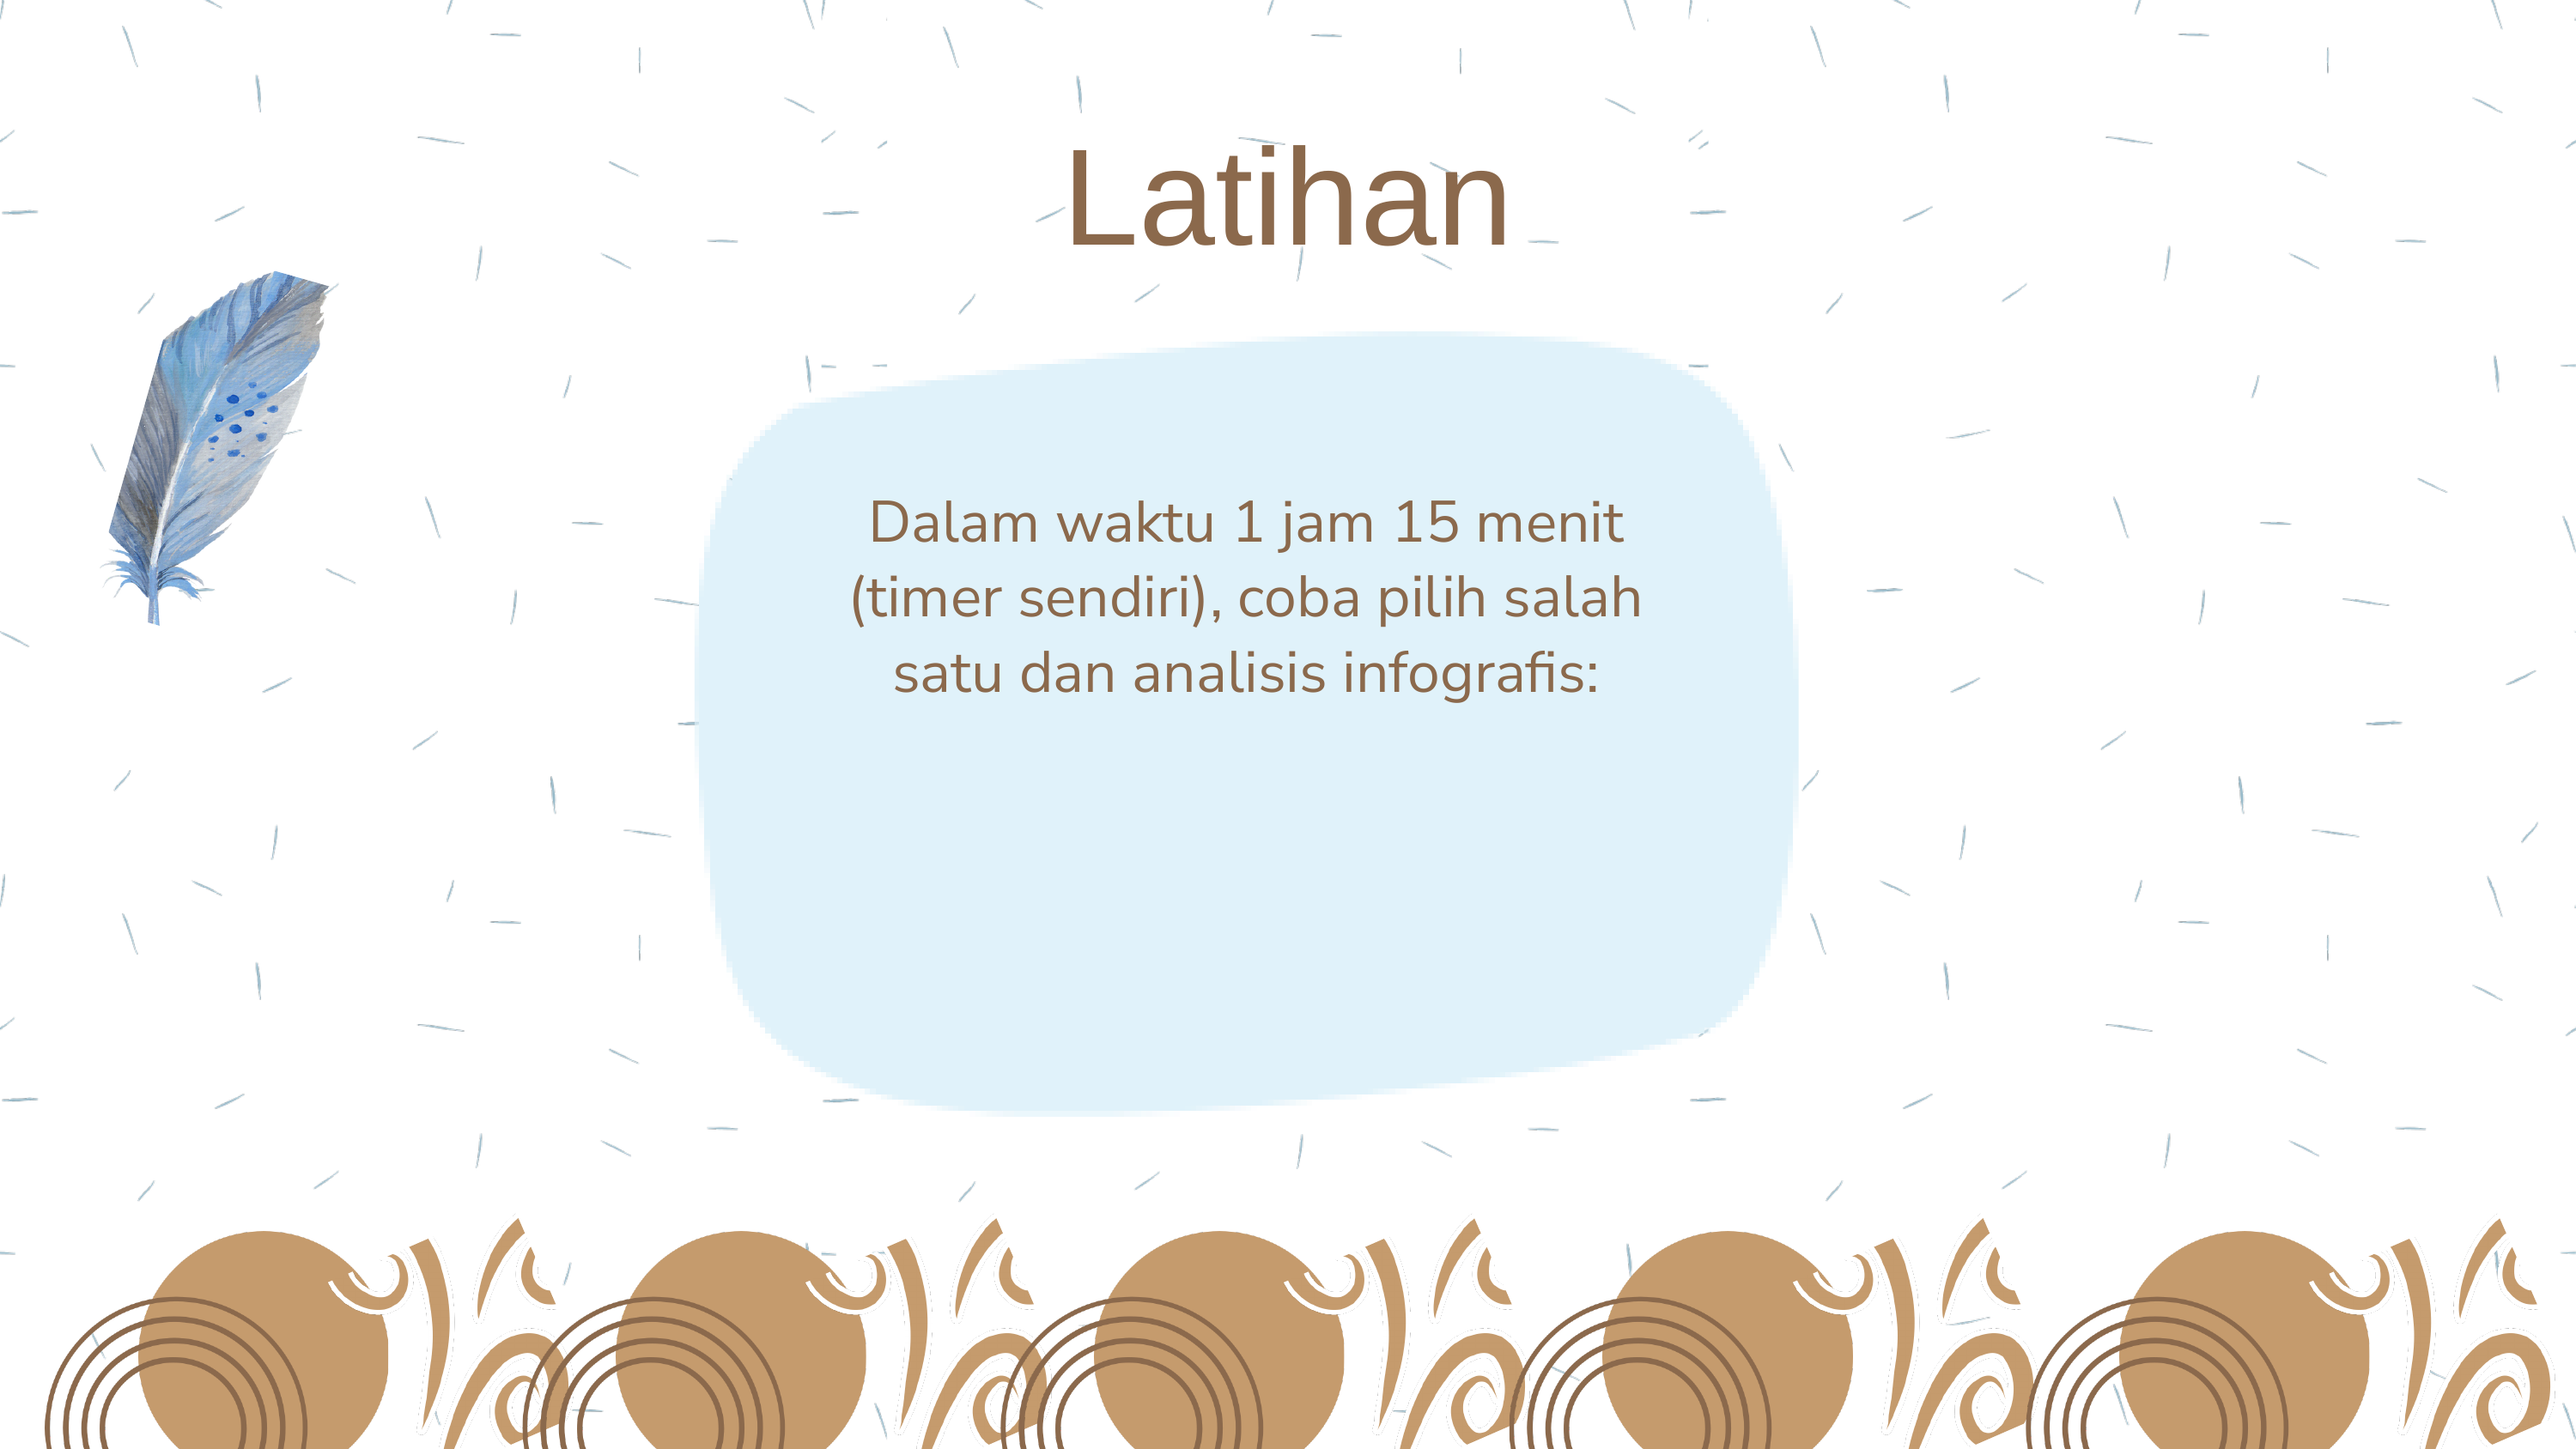

Latihan

Dalam waktu 1 jam 15 menit (timer sendiri), coba pilih salah satu dan analisis infografis: